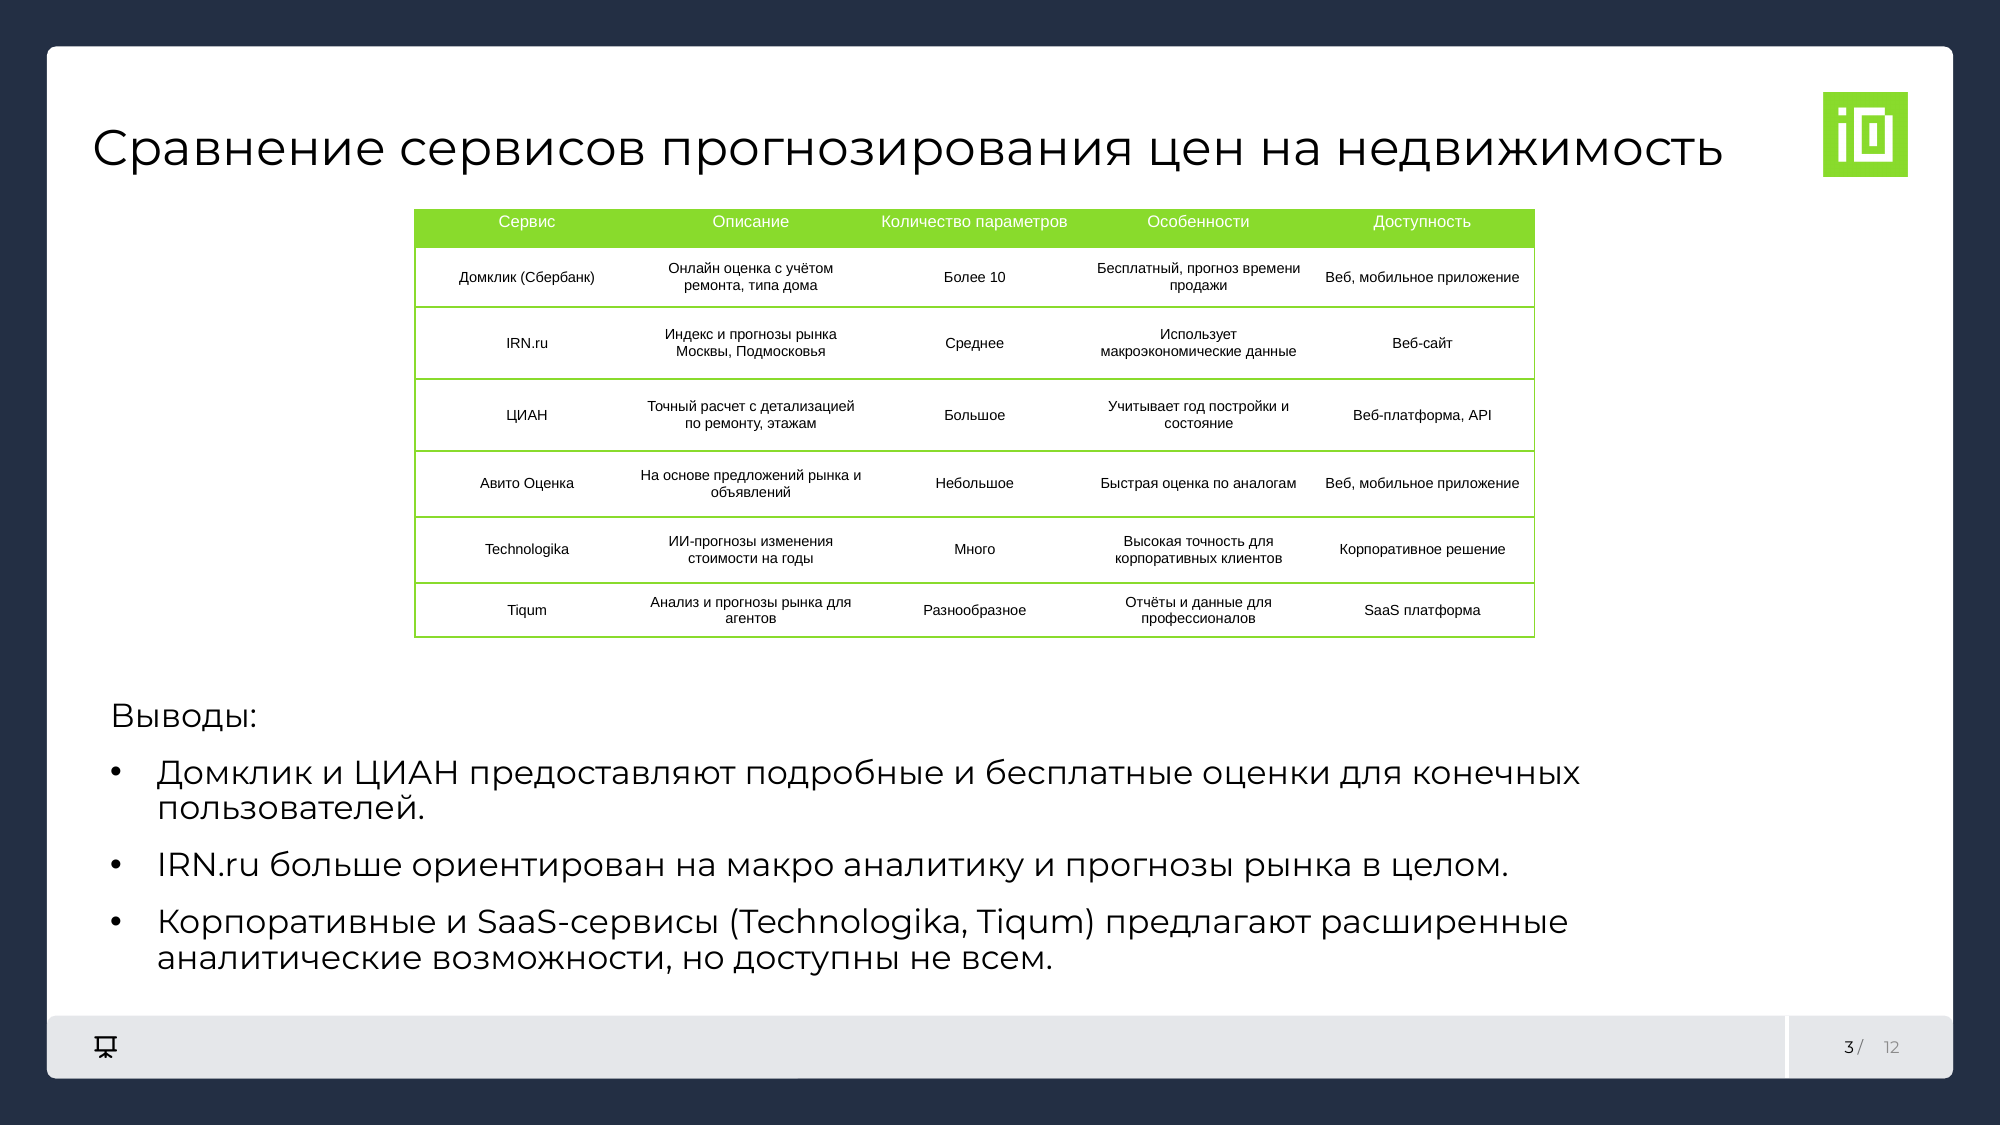

# Сравнение сервисов прогнозирования цен на недвижимость
| Сервис | Описание | Количество параметров | Особенности | Доступность |
| --- | --- | --- | --- | --- |
| Домклик (Сбербанк) | Онлайн оценка с учётом ремонта, типа дома | Более 10 | Бесплатный, прогноз времени продажи | Веб, мобильное приложение |
| IRN.ru | Индекс и прогнозы рынка Москвы, Подмосковья | Среднее | Использует макроэкономические данные | Веб-сайт |
| ЦИАН | Точный расчет с детализацией по ремонту, этажам | Большое | Учитывает год постройки и состояние | Веб-платформа, API |
| Авито Оценка | На основе предложений рынка и объявлений | Небольшое | Быстрая оценка по аналогам | Веб, мобильное приложение |
| Technologika | ИИ-прогнозы изменения стоимости на годы | Много | Высокая точность для корпоративных клиентов | Корпоративное решение |
| Tiqum | Анализ и прогнозы рынка для агентов | Разнообразное | Отчёты и данные для профессионалов | SaaS платформа |
Выводы:
Домклик и ЦИАН предоставляют подробные и бесплатные оценки для конечных пользователей.
IRN.ru больше ориентирован на макро аналитику и прогнозы рынка в целом.
Корпоративные и SaaS-сервисы (Technologika, Tiqum) предлагают расширенные аналитические возможности, но доступны не всем.

3
12